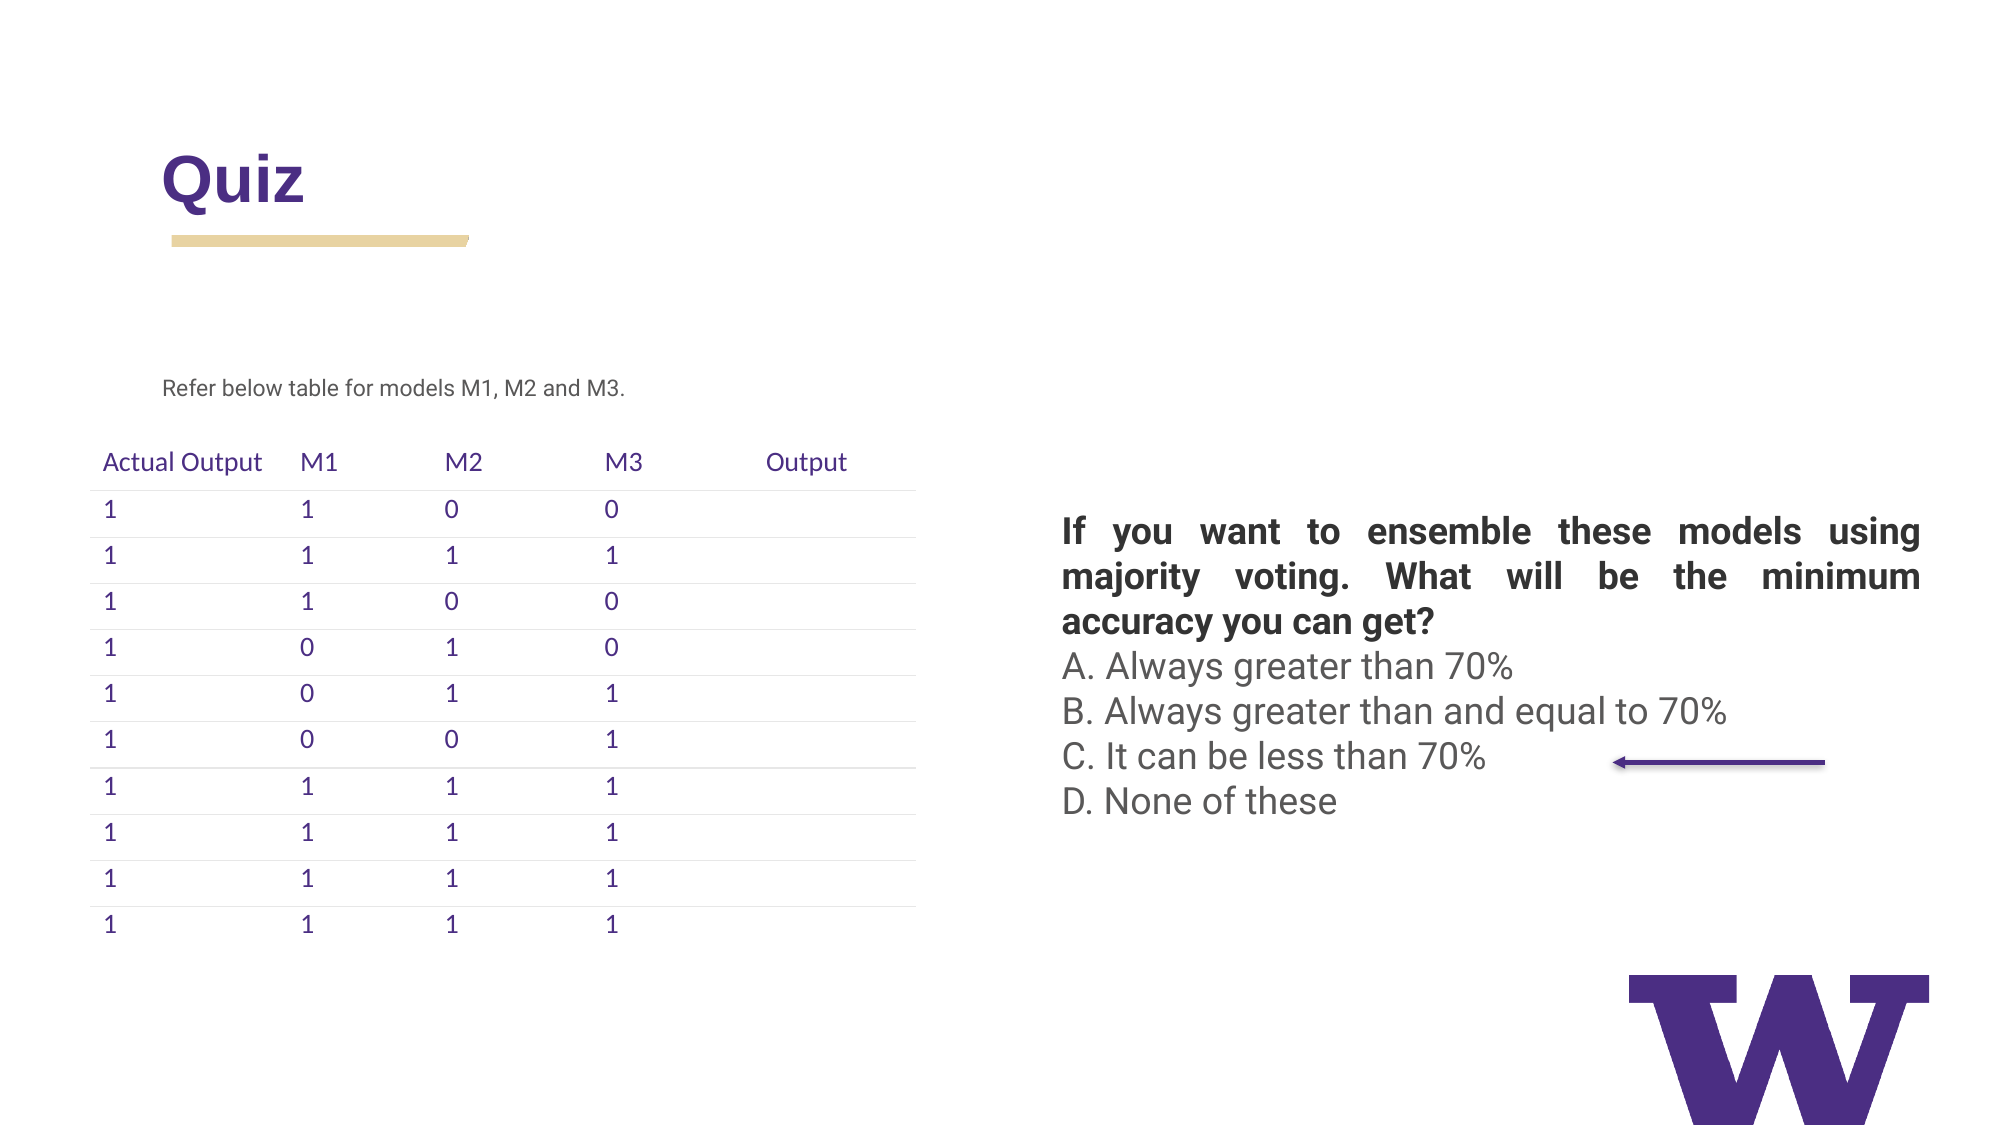

# Quiz
Refer below table for models M1, M2 and M3.
| Actual Output | M1 | M2 | M3 | Output |
| --- | --- | --- | --- | --- |
| 1 | 1 | 0 | 0 |  |
| 1 | 1 | 1 | 1 |  |
| 1 | 1 | 0 | 0 |  |
| 1 | 0 | 1 | 0 |  |
| 1 | 0 | 1 | 1 |  |
| 1 | 0 | 0 | 1 |  |
| 1 | 1 | 1 | 1 |  |
| 1 | 1 | 1 | 1 |  |
| 1 | 1 | 1 | 1 |  |
| 1 | 1 | 1 | 1 |  |
If you want to ensemble these models using majority voting. What will be the minimum accuracy you can get?
A. Always greater than 70%
B. Always greater than and equal to 70%
C. It can be less than 70%
D. None of these